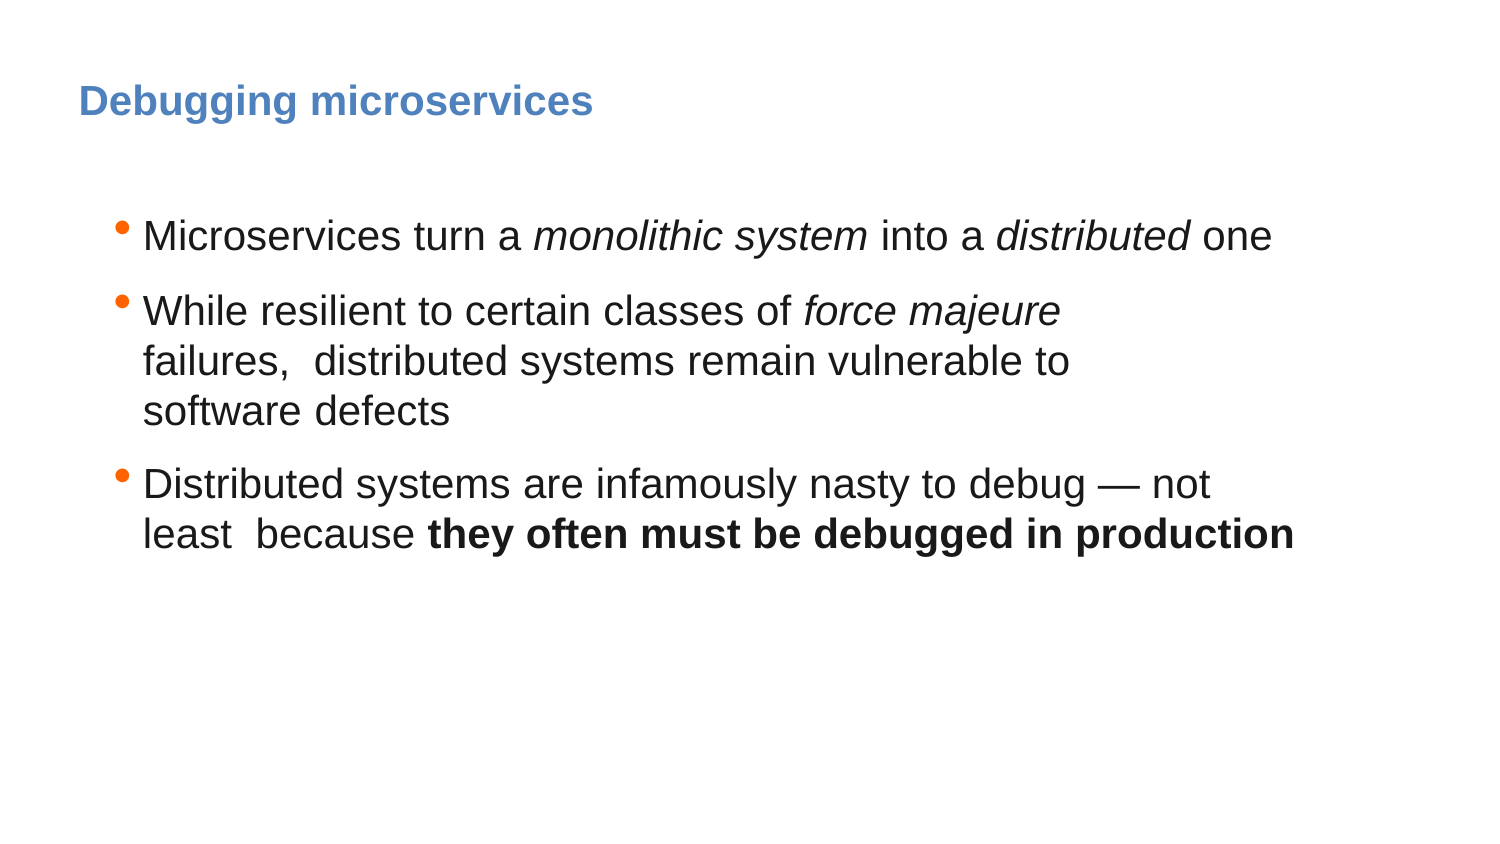

Debugging microservices

Microservices turn a monolithic system into a distributed one
While resilient to certain classes of force majeure failures,  distributed systems remain vulnerable to software defects
Distributed systems are infamously nasty to debug — not least  because they often must be debugged in production